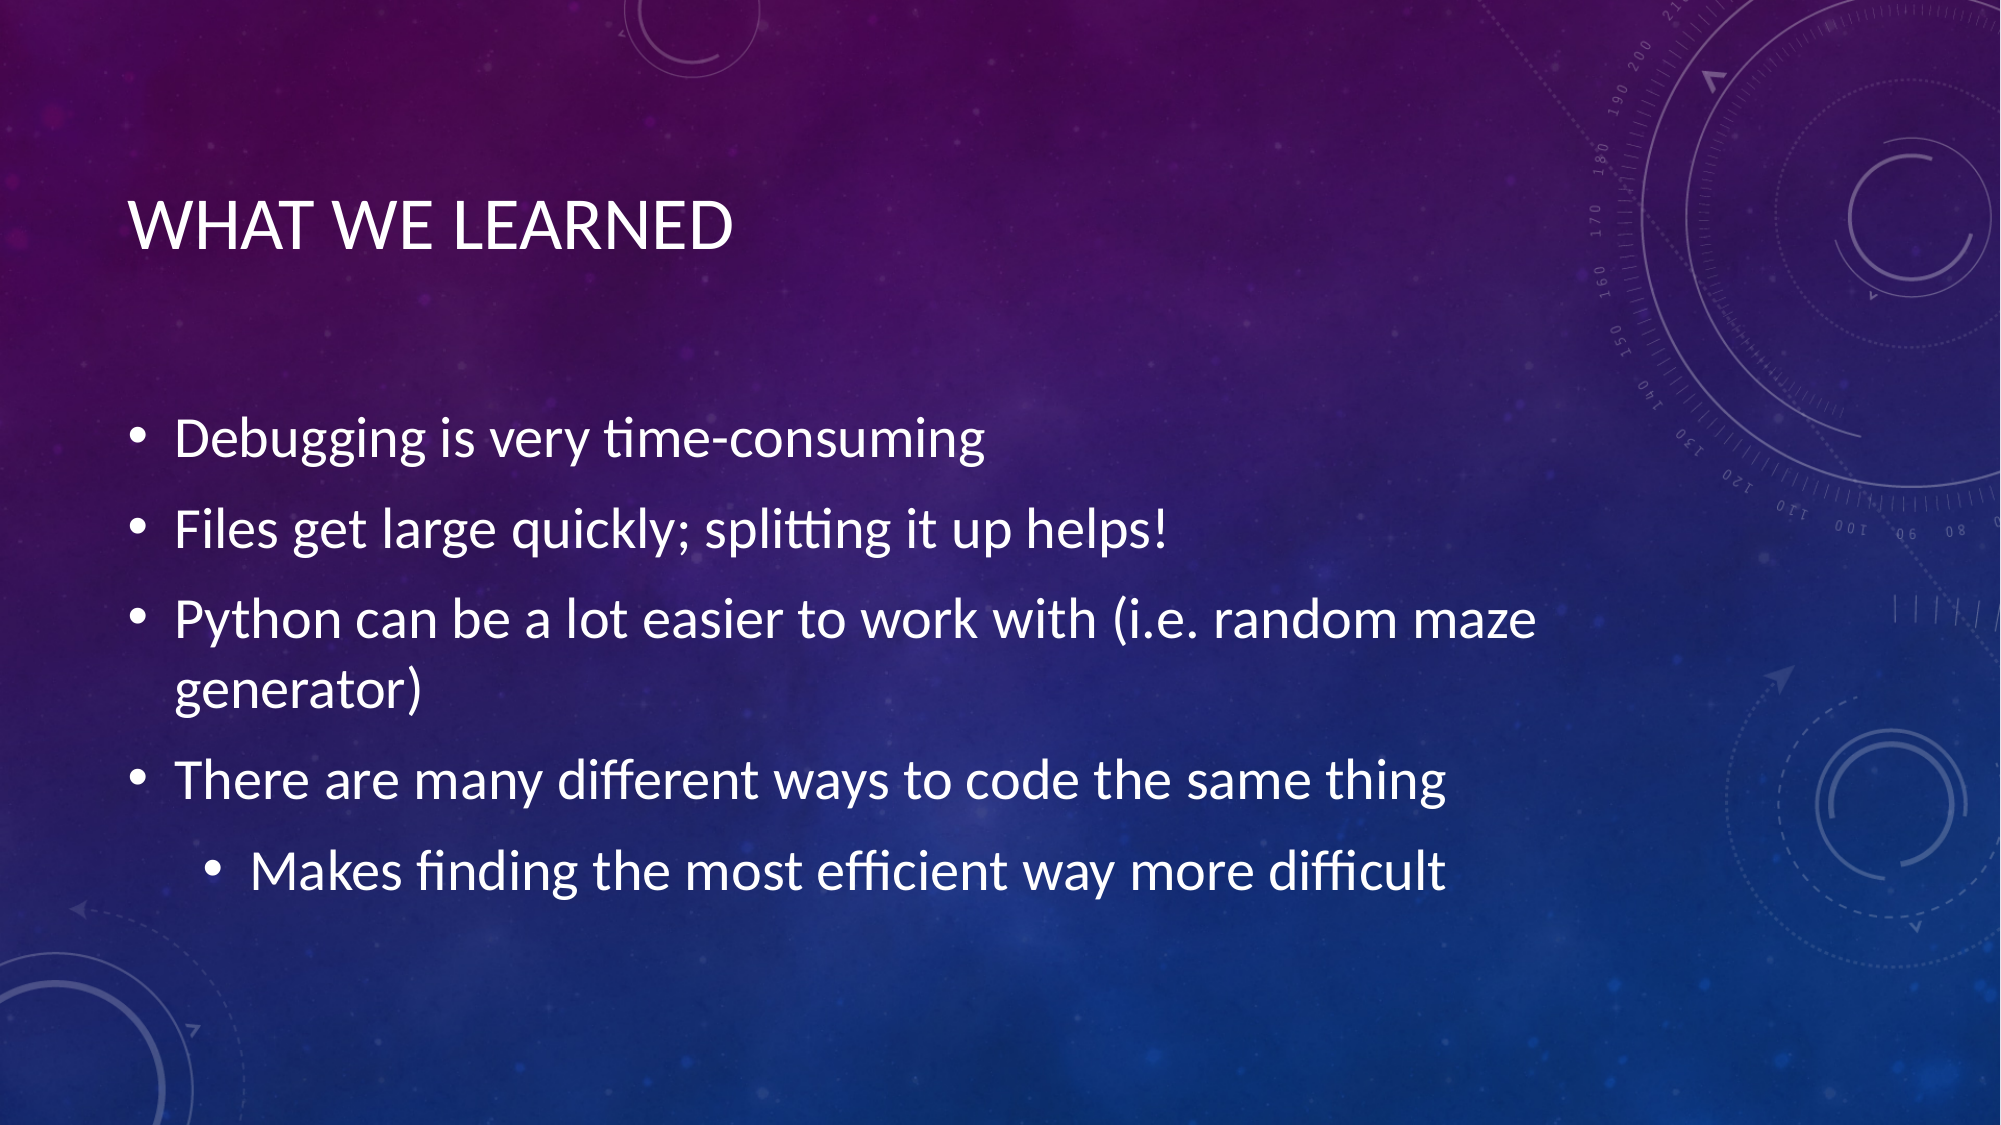

# What we learned
Debugging is very time-consuming
Files get large quickly; splitting it up helps!
Python can be a lot easier to work with (i.e. random maze generator)
There are many different ways to code the same thing
Makes finding the most efficient way more difficult